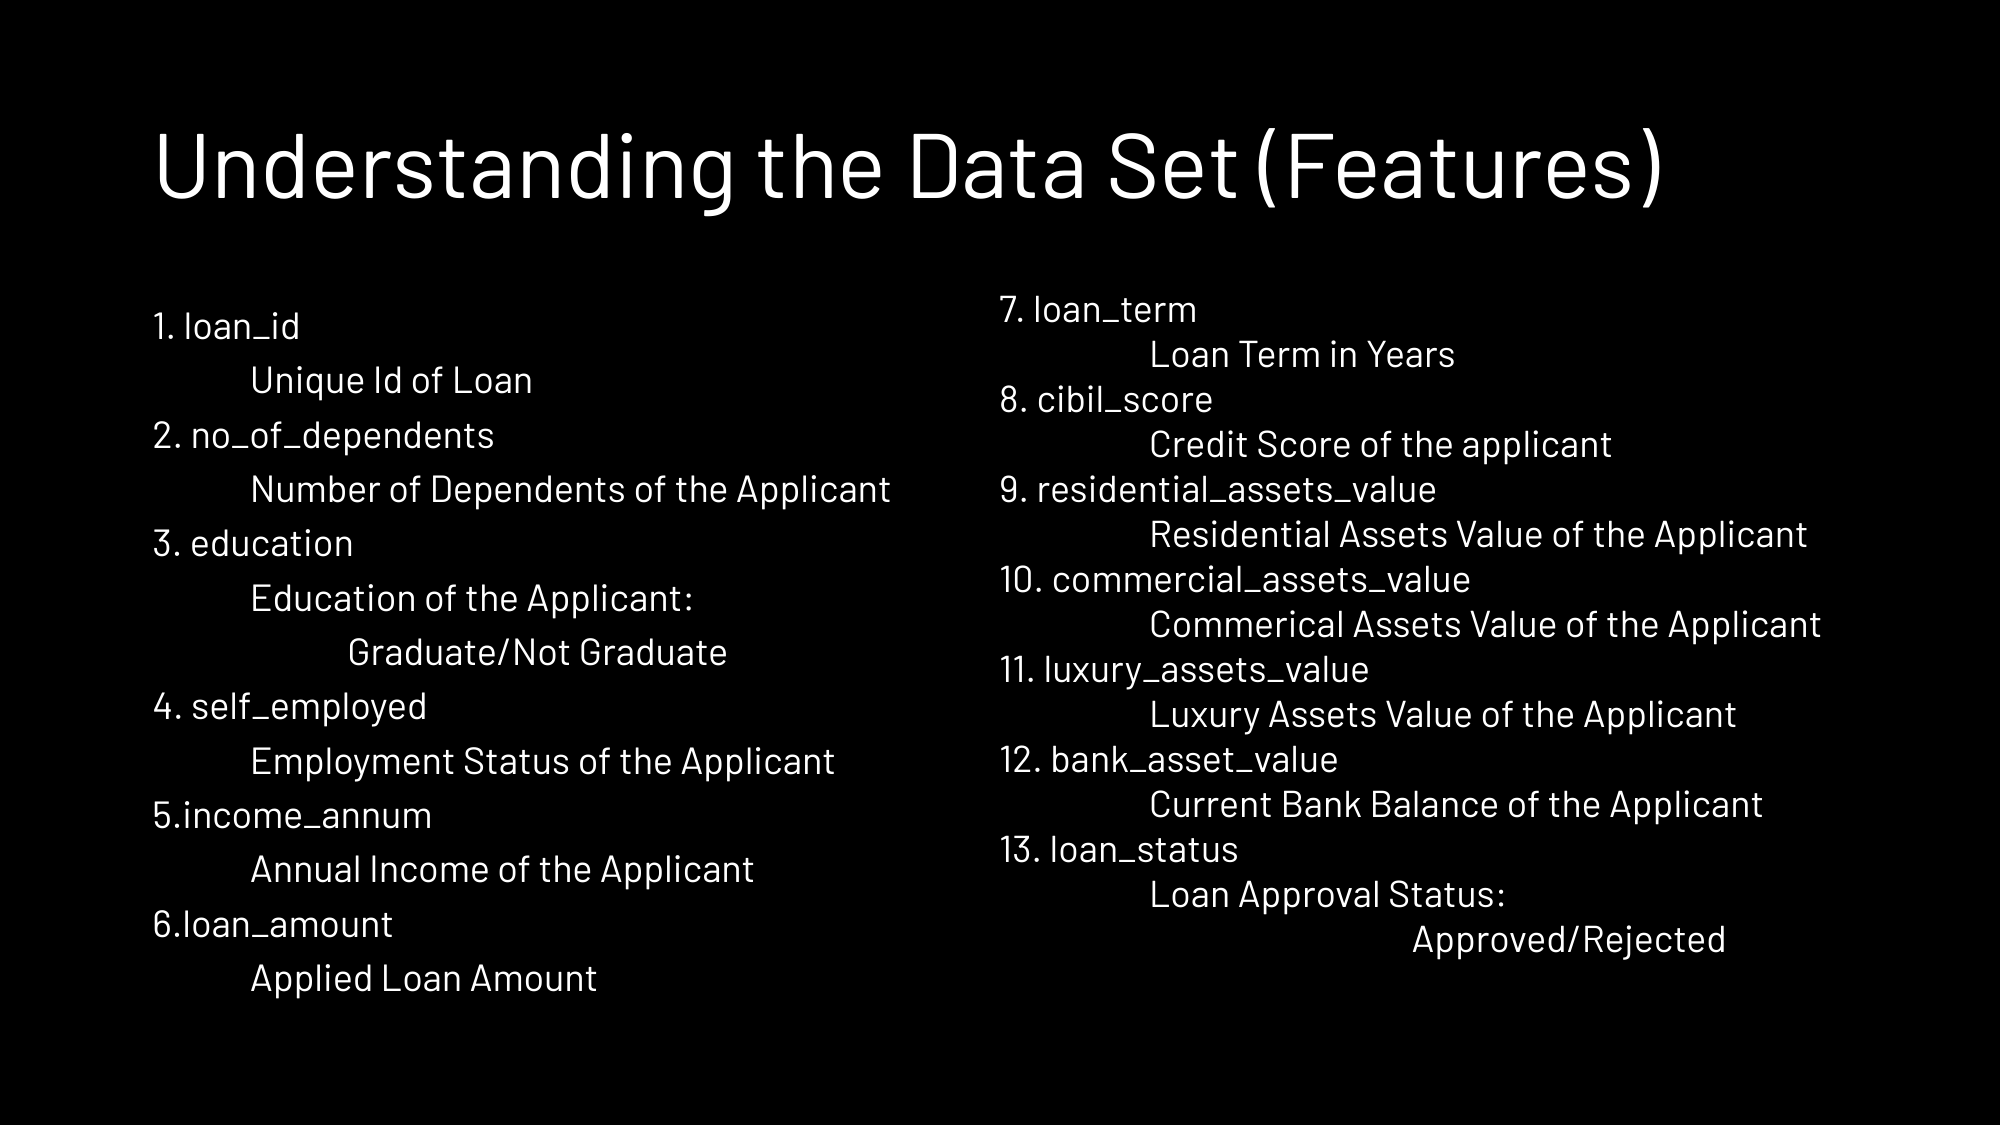

# Understanding the Data Set (Features)
7. loan_term
	Loan Term in Years
8. cibil_score
	Credit Score of the applicant
9. residential_assets_value
	Residential Assets Value of the Applicant
10. commercial_assets_value
	Commerical Assets Value of the Applicant
11. luxury_assets_value
	Luxury Assets Value of the Applicant
12. bank_asset_value
	Current Bank Balance of the Applicant
13. loan_status
	Loan Approval Status:
           Approved/Rejected
1. loan_id
	Unique Id of Loan
2. no_of_dependents
	Number of Dependents of the Applicant
3. education
	Education of the Applicant:
		Graduate/Not Graduate
4. self_employed
	Employment Status of the Applicant
5.income_annum
	Annual Income of the Applicant
6.loan_amount
	Applied Loan Amount